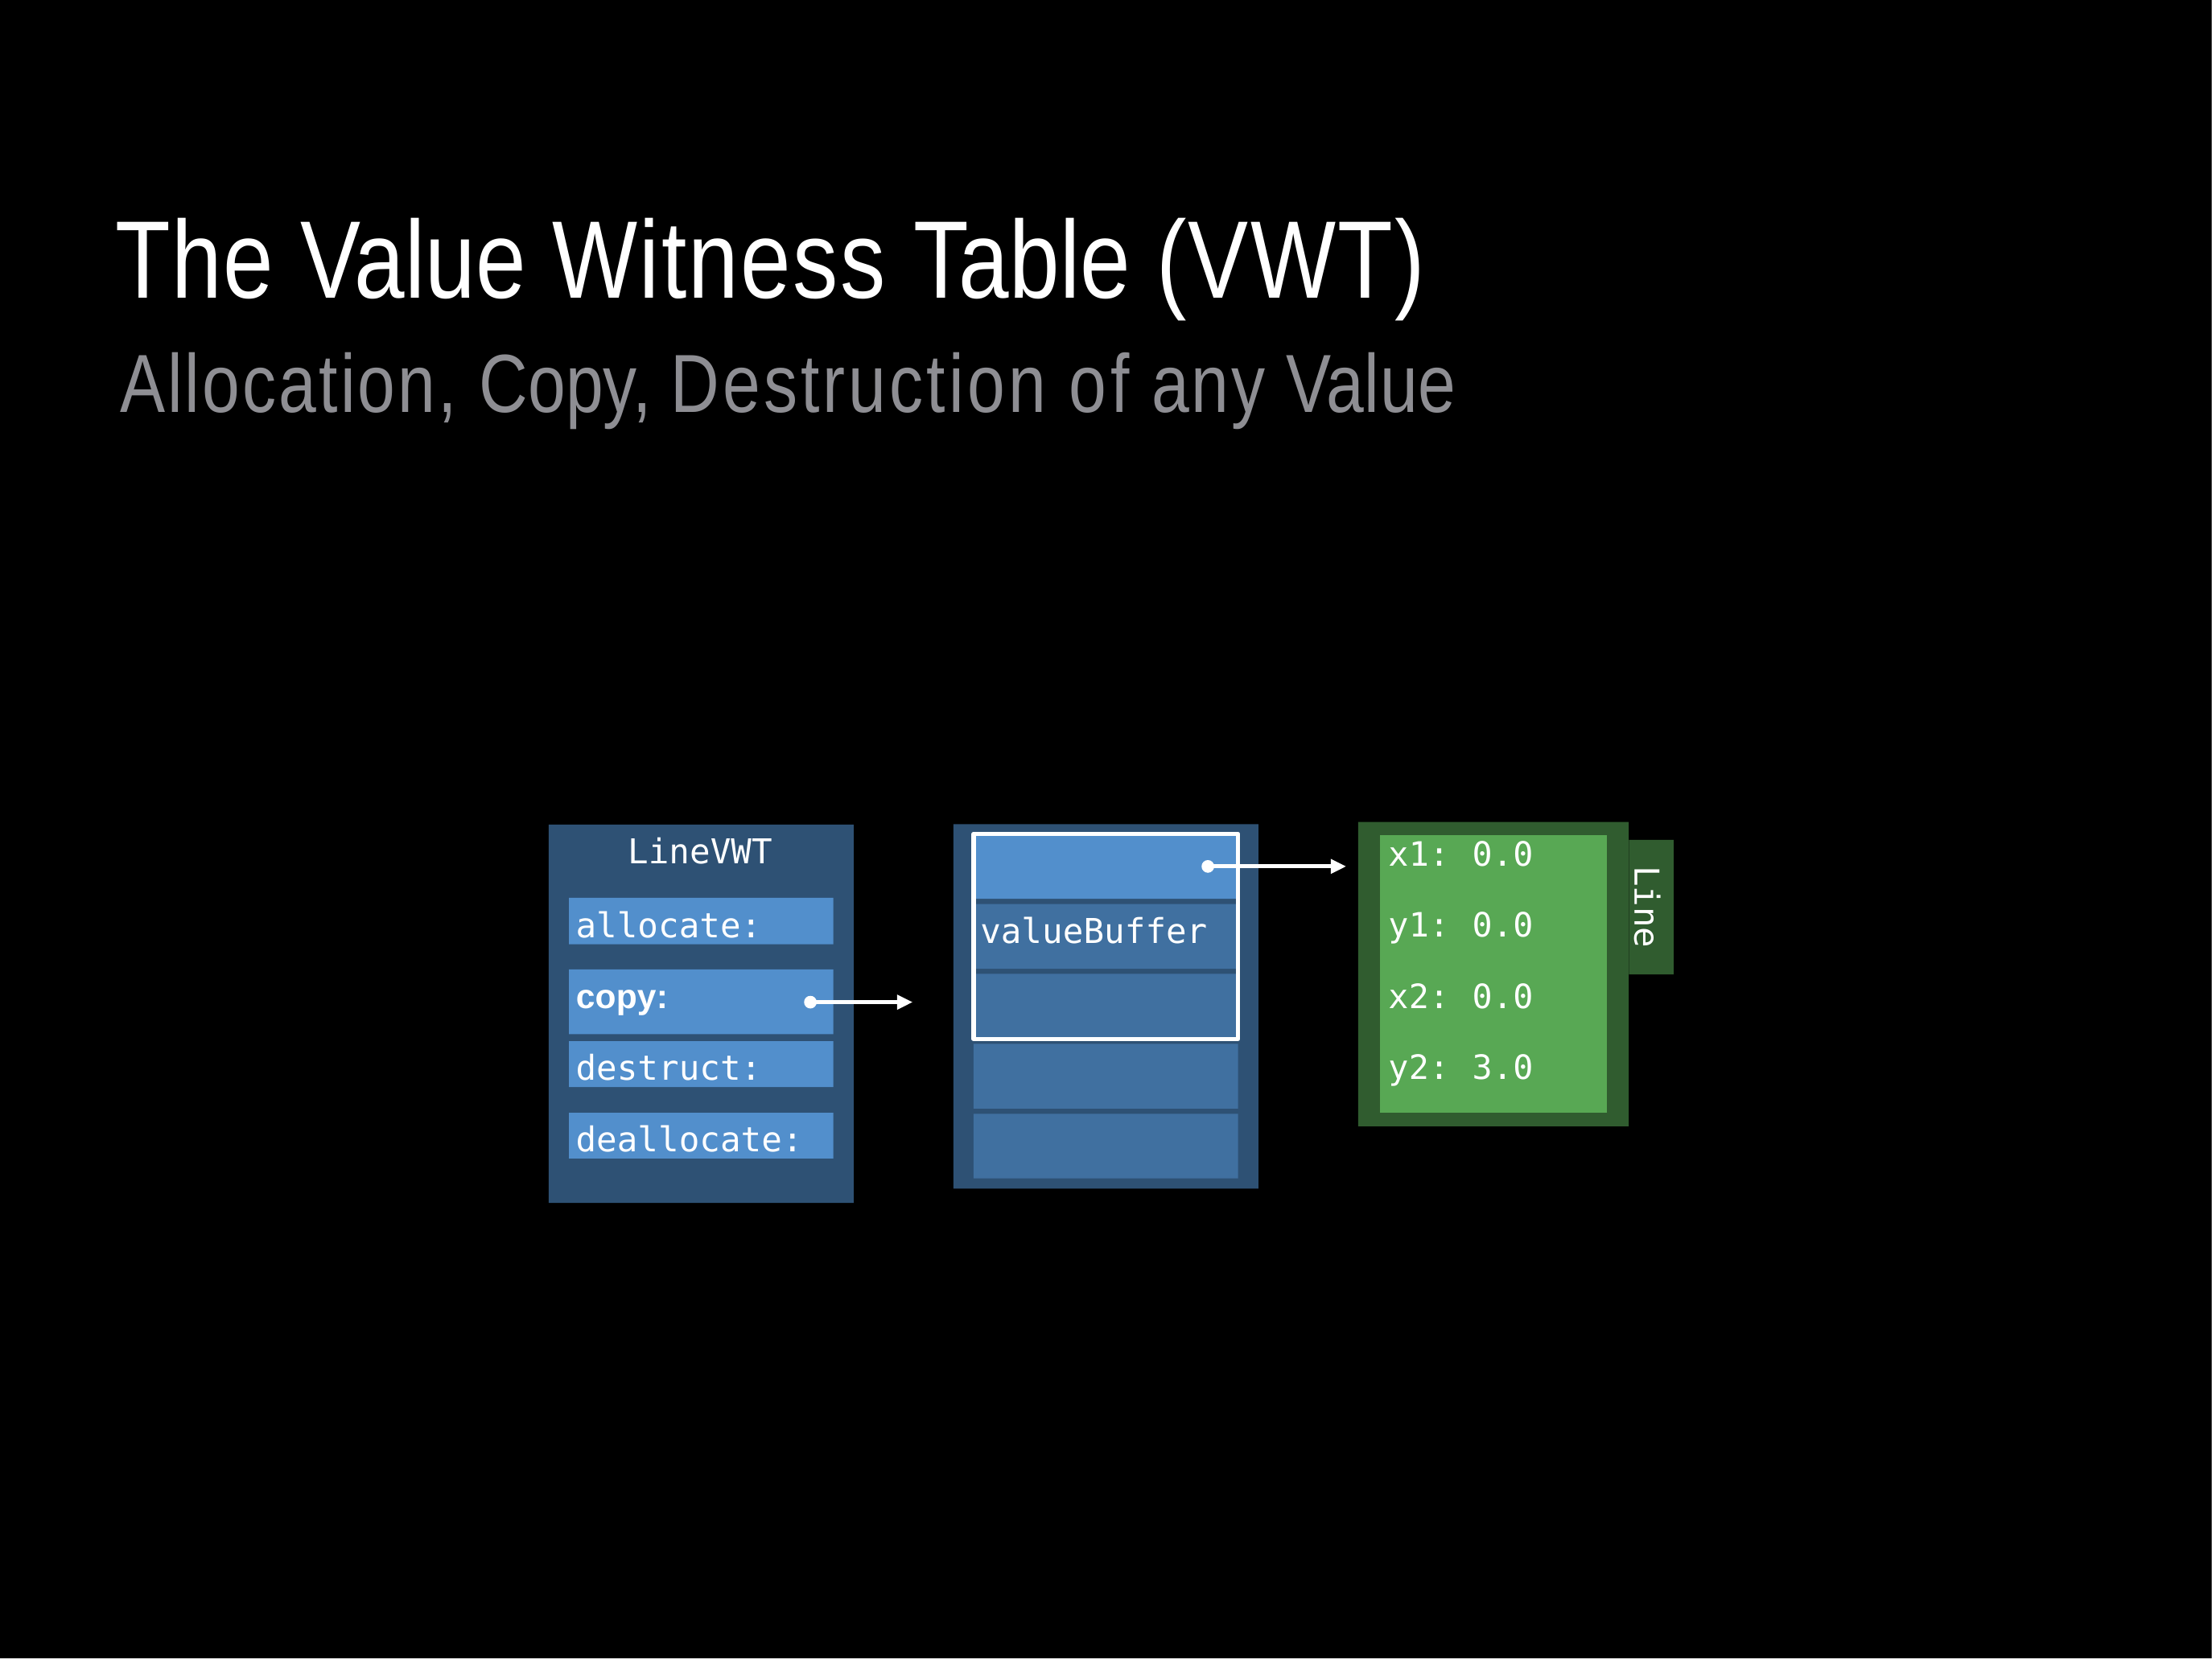

# The Value Witness Table (VWT)
Allocation, Copy, Destruction of any Value

LineVWT

| x1: | 0.0 |
| --- | --- |
| y1: | 0.0 |
| x2: | 0.0 |
| y2: | 3.0 |

Line

allocate:

valueBuffer

copy:

destruct:

deallocate: